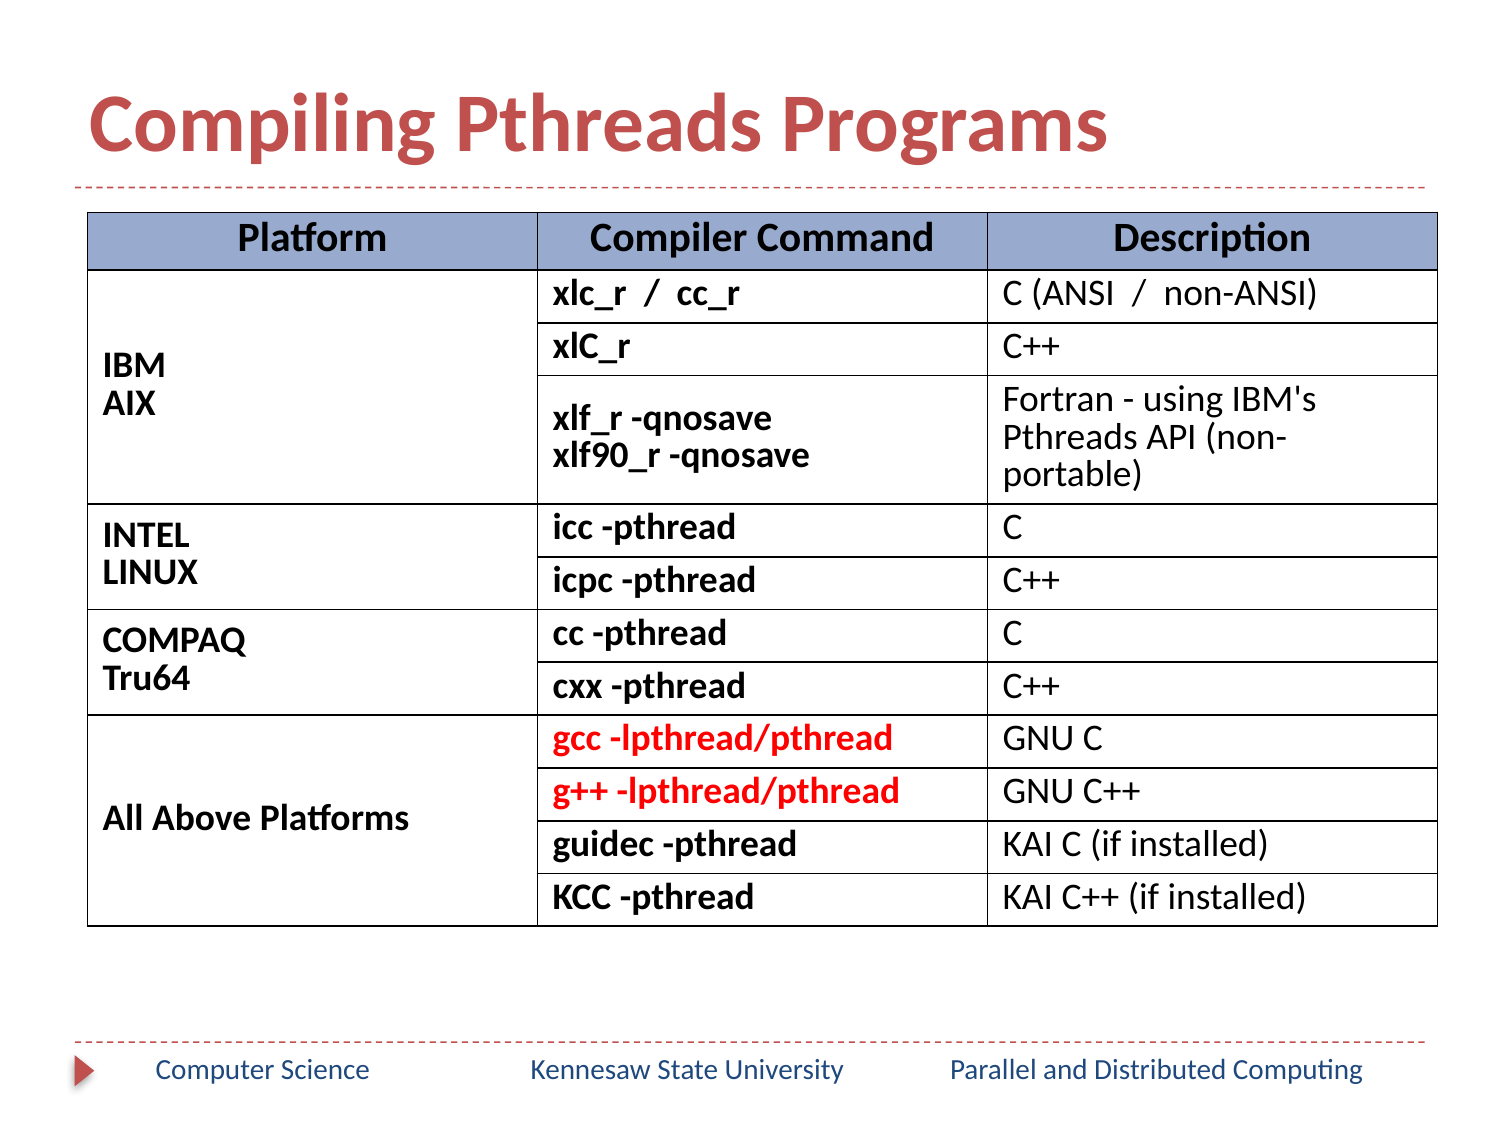

# Compiling Pthreads Programs
| Platform | Compiler Command | Description |
| --- | --- | --- |
| IBM AIX | xlc\_r  /  cc\_r | C (ANSI  /  non-ANSI) |
|  | xlC\_r | C++ |
|  | xlf\_r -qnosave xlf90\_r -qnosave | Fortran - using IBM's Pthreads API (non-portable) |
| INTEL LINUX | icc -pthread | C |
|  | icpc -pthread | C++ |
| COMPAQ Tru64 | cc -pthread | C |
|  | cxx -pthread | C++ |
| All Above Platforms | gcc -lpthread/pthread | GNU C |
|  | g++ -lpthread/pthread | GNU C++ |
|  | guidec -pthread | KAI C (if installed) |
|  | KCC -pthread | KAI C++ (if installed) |
Computer Science
Kennesaw State University
Parallel and Distributed Computing